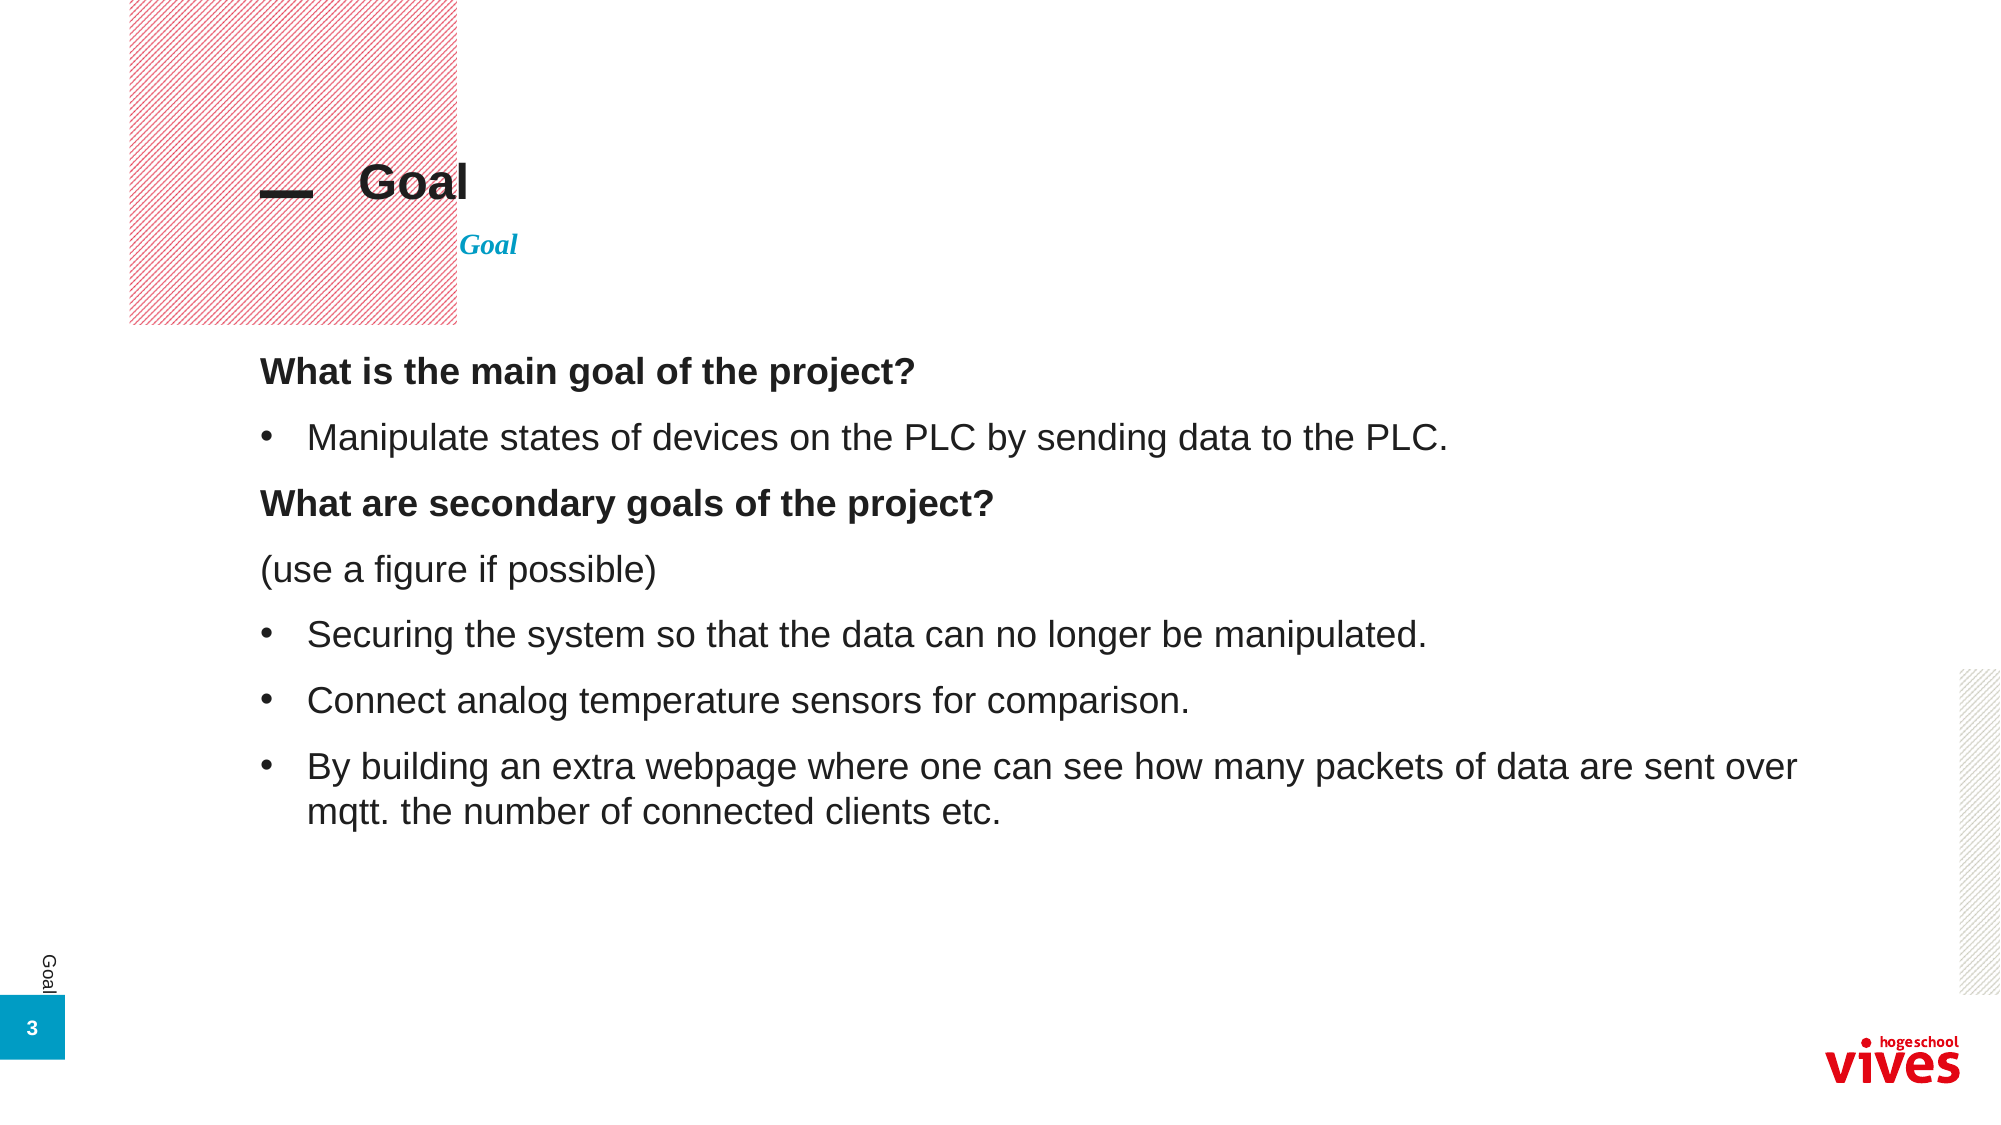

# Goal
Goal
What is the main goal of the project?
Manipulate states of devices on the PLC by sending data to the PLC.
What are secondary goals of the project?
(use a figure if possible)
Securing the system so that the data can no longer be manipulated.
Connect analog temperature sensors for comparison.
By building an extra webpage where one can see how many packets of data are sent over mqtt. the number of connected clients etc.
Goal